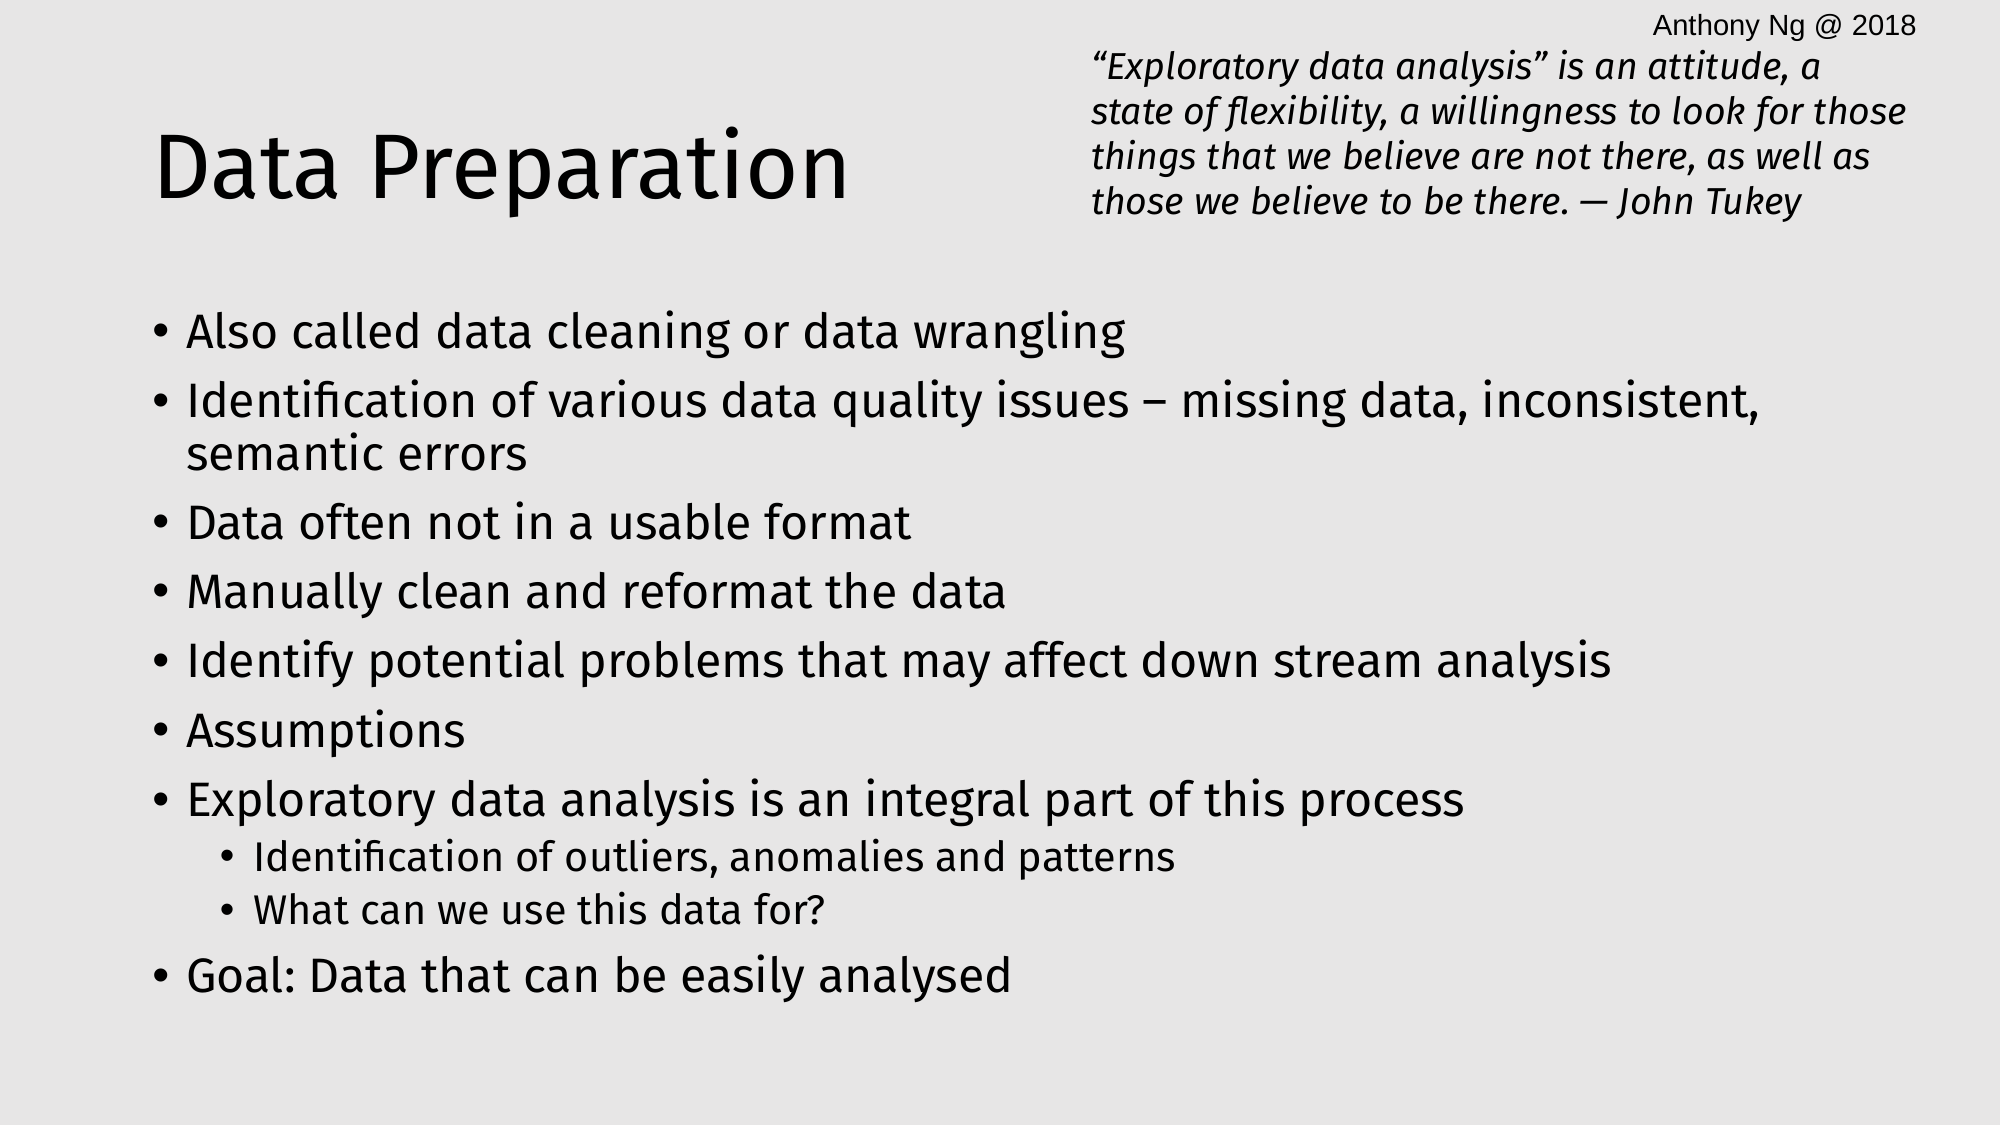

“Exploratory data analysis” is an attitude, a state of flexibility, a willingness to look for those things that we believe are not there, as well as those we believe to be there. — John Tukey
# Data Preparation
Also called data cleaning or data wrangling
Identification of various data quality issues – missing data, inconsistent, semantic errors
Data often not in a usable format
Manually clean and reformat the data
Identify potential problems that may affect down stream analysis
Assumptions
Exploratory data analysis is an integral part of this process
Identification of outliers, anomalies and patterns
What can we use this data for?
Goal: Data that can be easily analysed